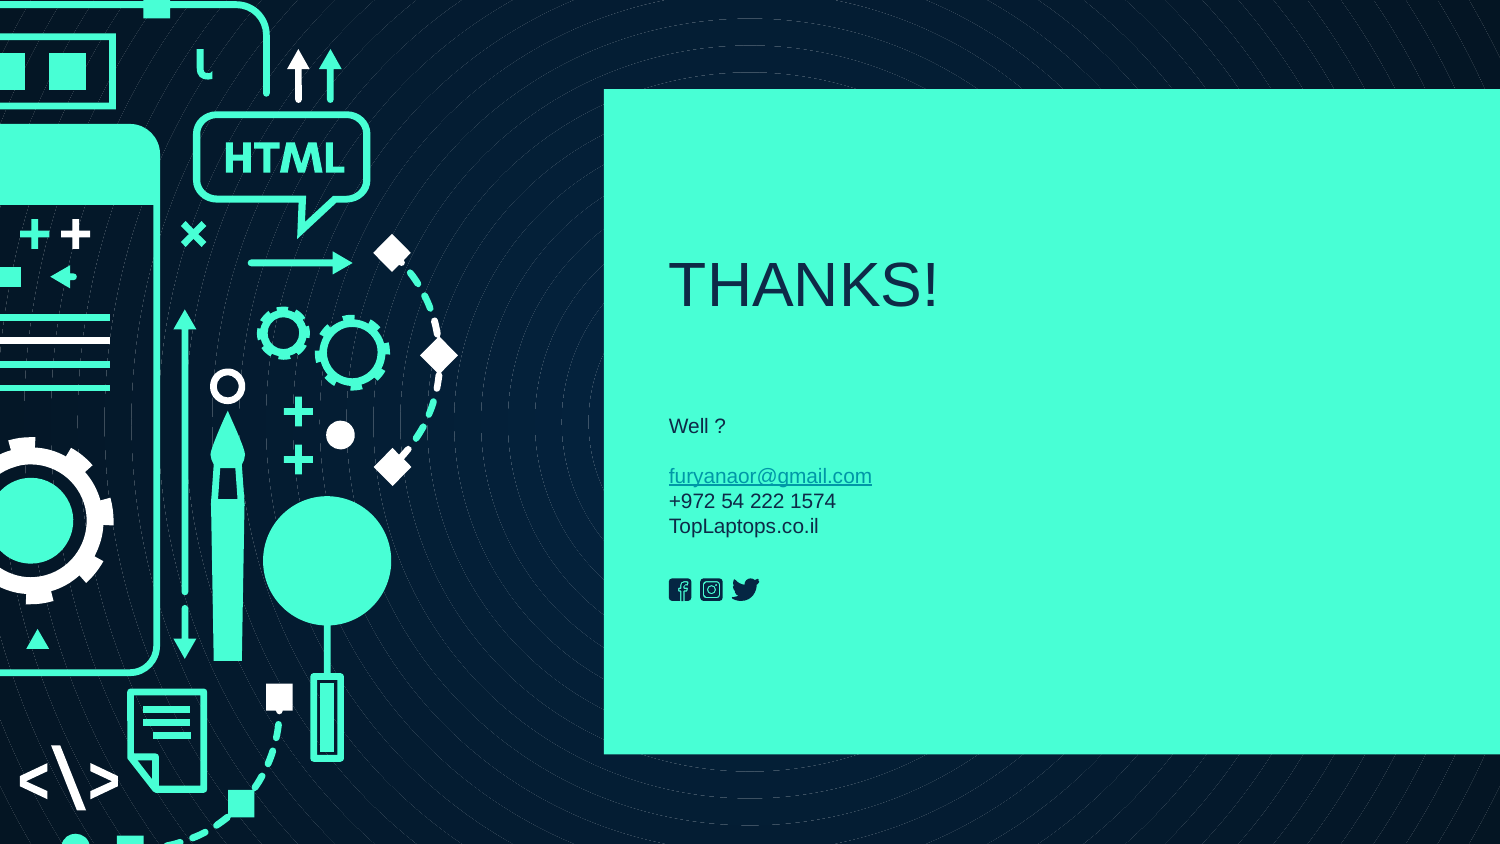

# THANKS!
Well ?

furyanaor@gmail.com
+972 54 222 1574
TopLaptops.co.il